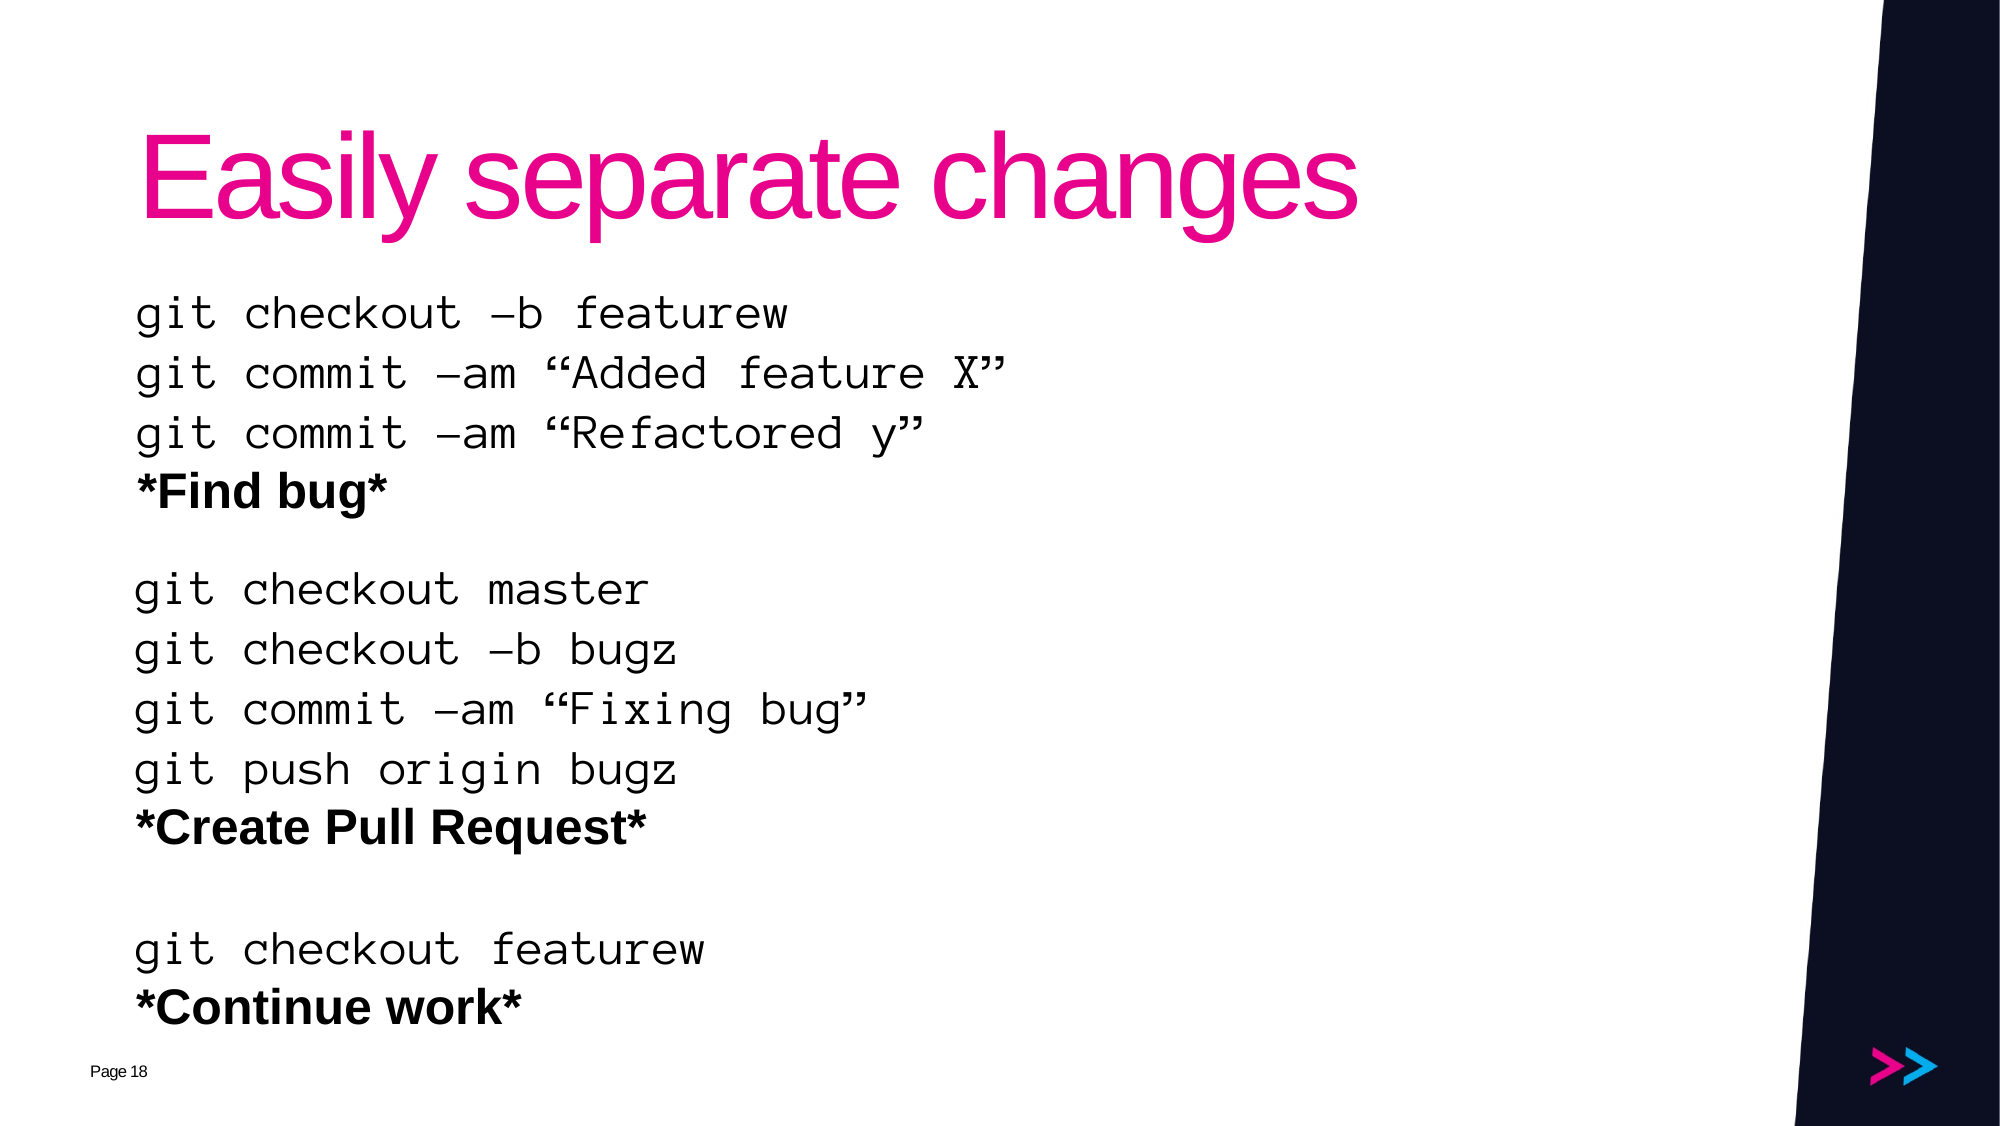

# Easily separate changes
git checkout –b featurew
git commit –am “Added feature X”
git commit –am “Refactored y”
*Find bug*
git checkout master
git checkout –b bugz
git commit –am “Fixing bug”
git push origin bugz
*Create Pull Request*
git checkout featurew
*Continue work*
18